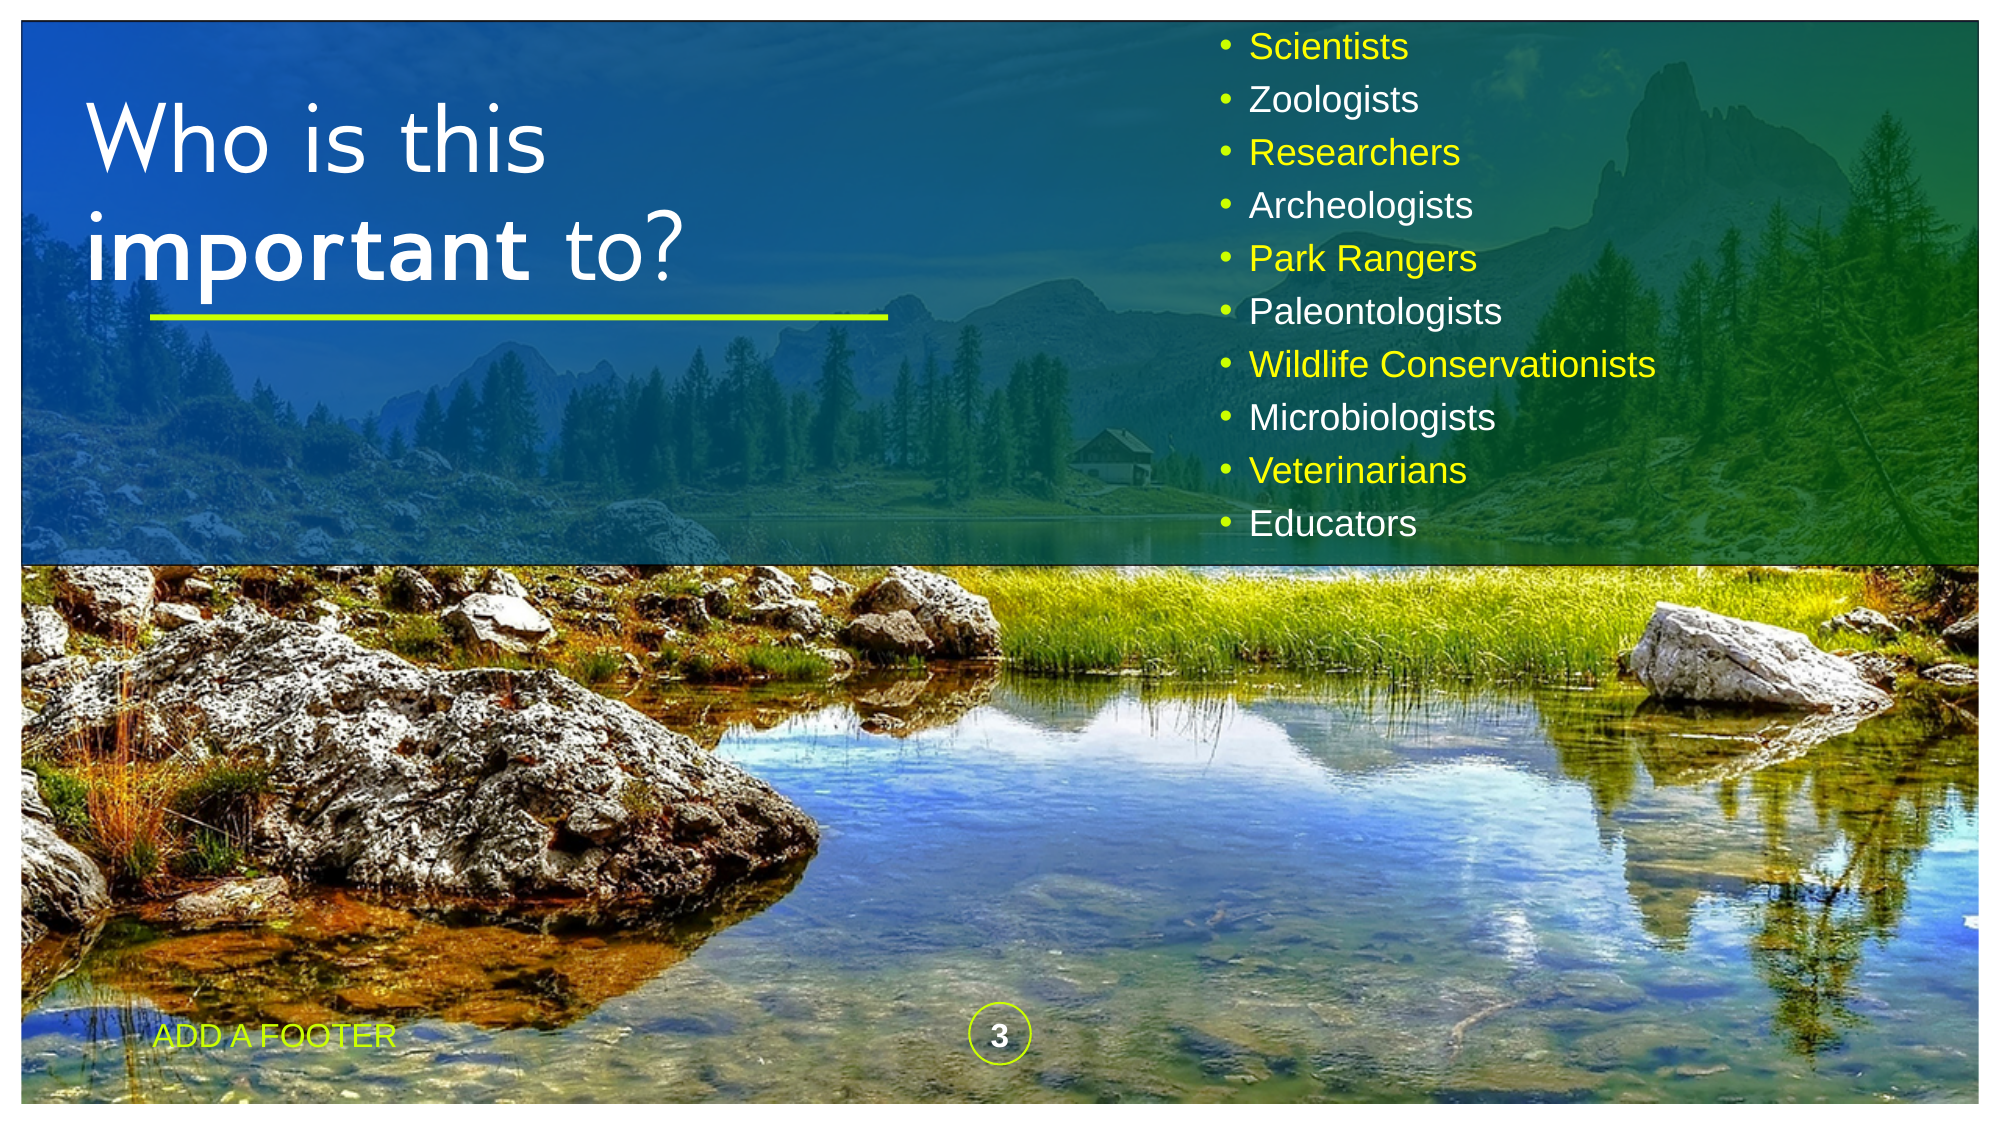

Scientists
Zoologists
Researchers
Archeologists
Park Rangers
Paleontologists
Wildlife Conservationists
Microbiologists
Veterinarians
Educators
# Who is this important to?
ADD A FOOTER
3